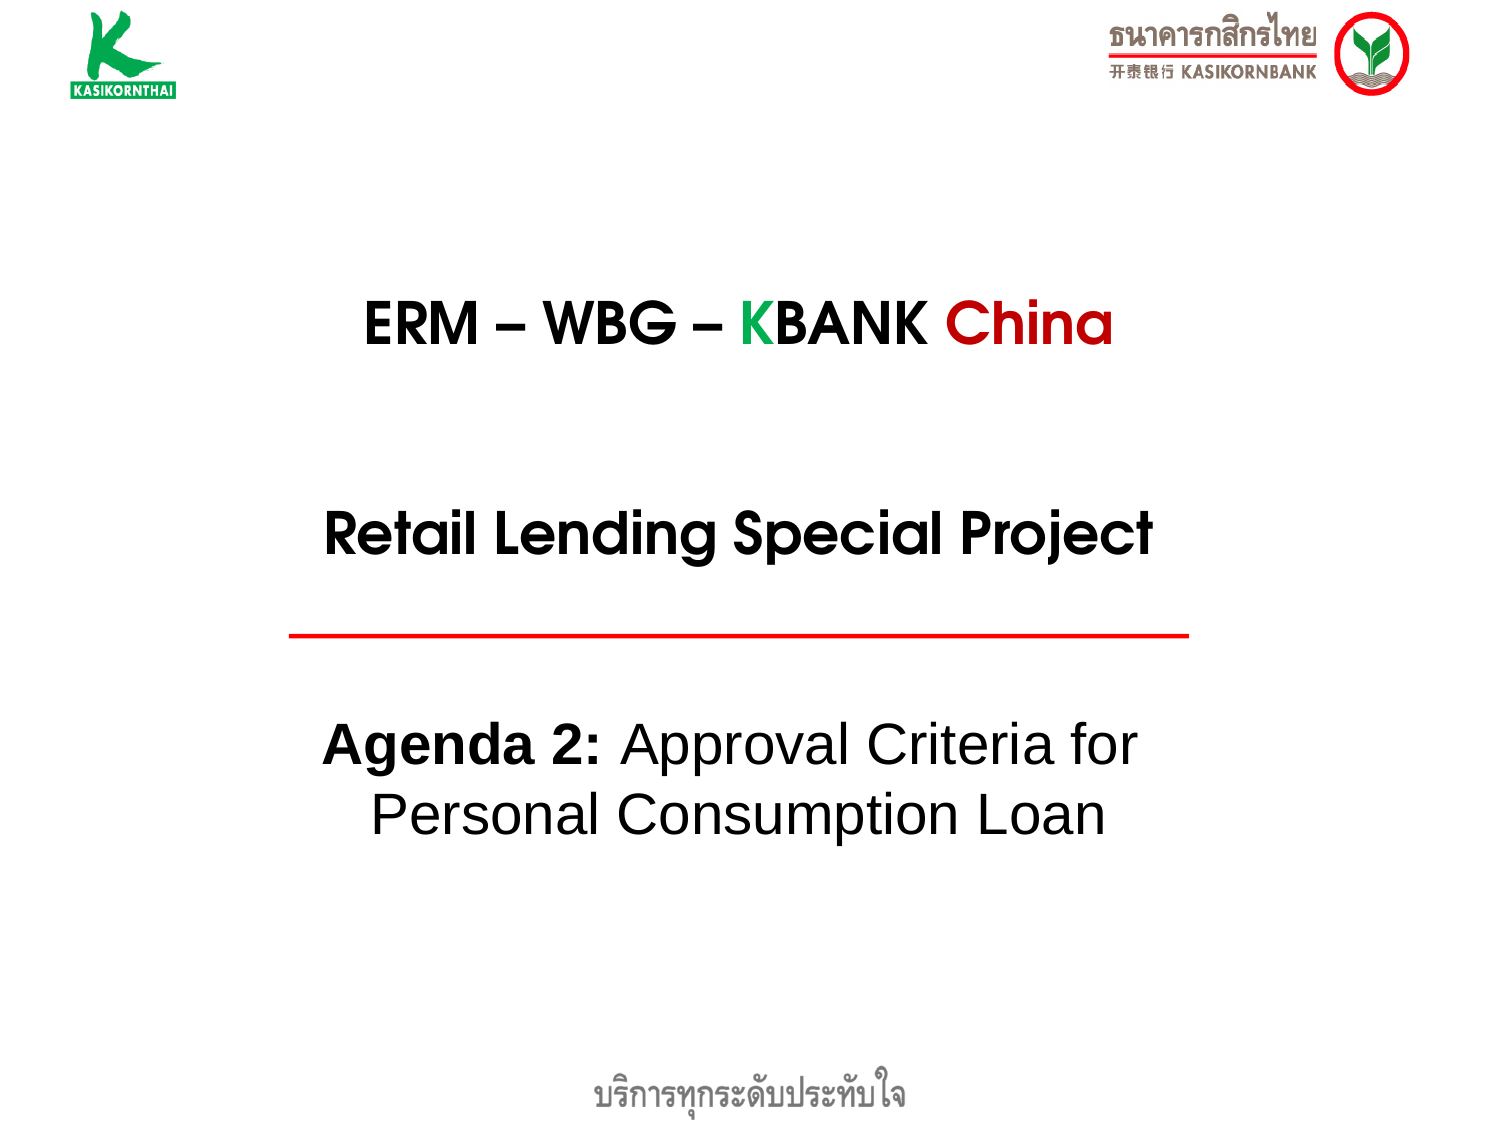

ERM – WBG – KBANK China

Retail Lending Special Project

Agenda 2: Approval Criteria for
Personal Consumption Loan